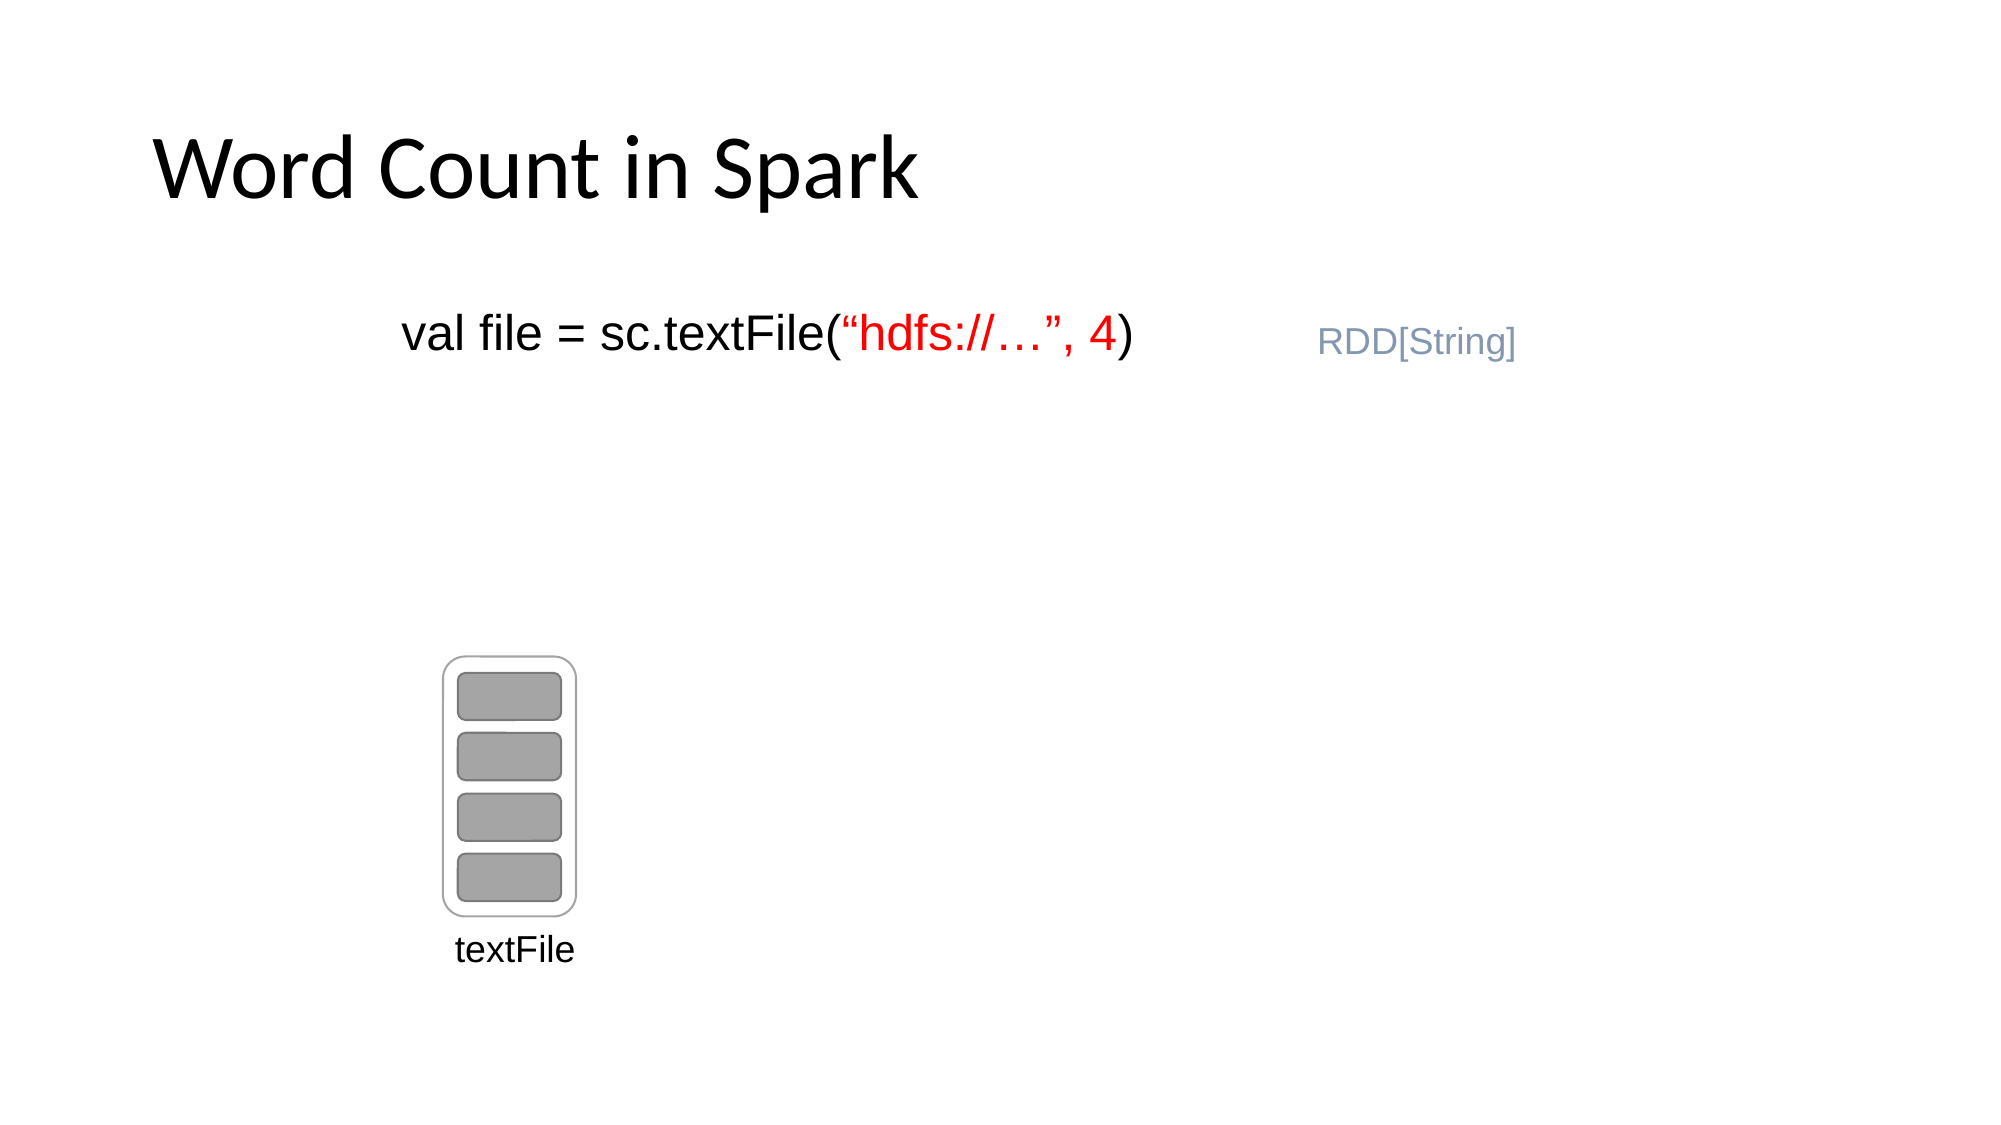

# Word Count in Spark
val file = sc.textFile(“hdfs://…”, 4)
RDD[String]

textFile